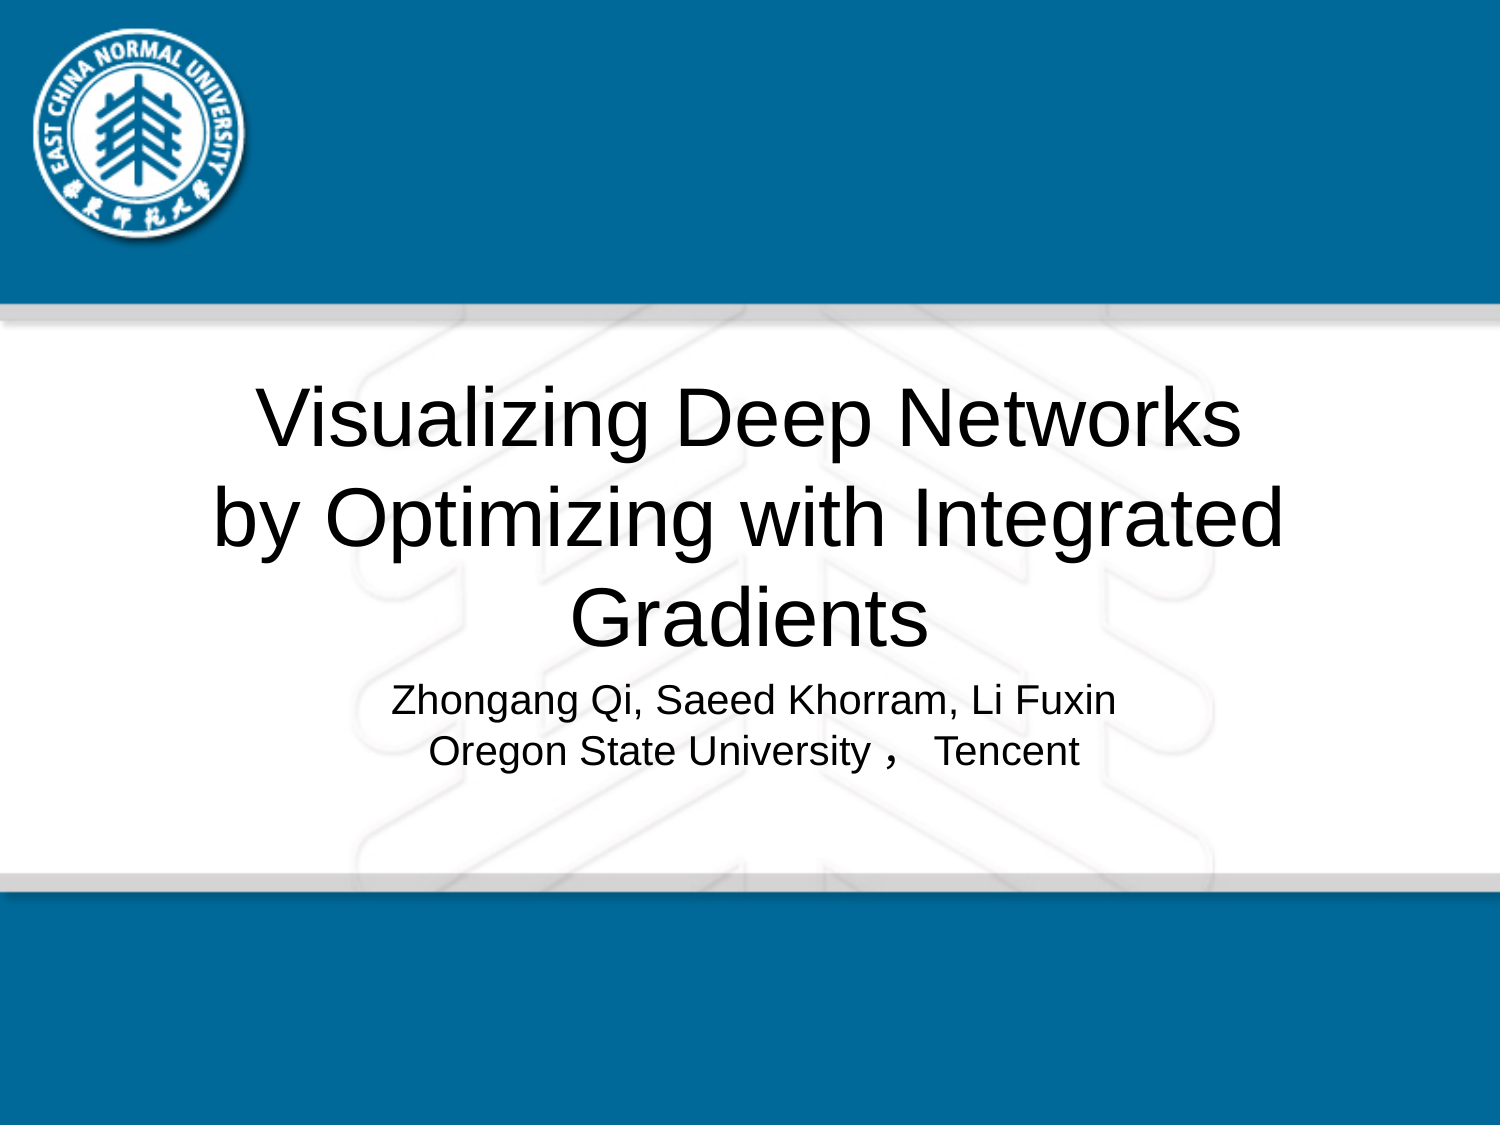

# Visualizing Deep Networks by Optimizing with Integrated Gradients
Zhongang Qi, Saeed Khorram, Li Fuxin
Oregon State University，Tencent